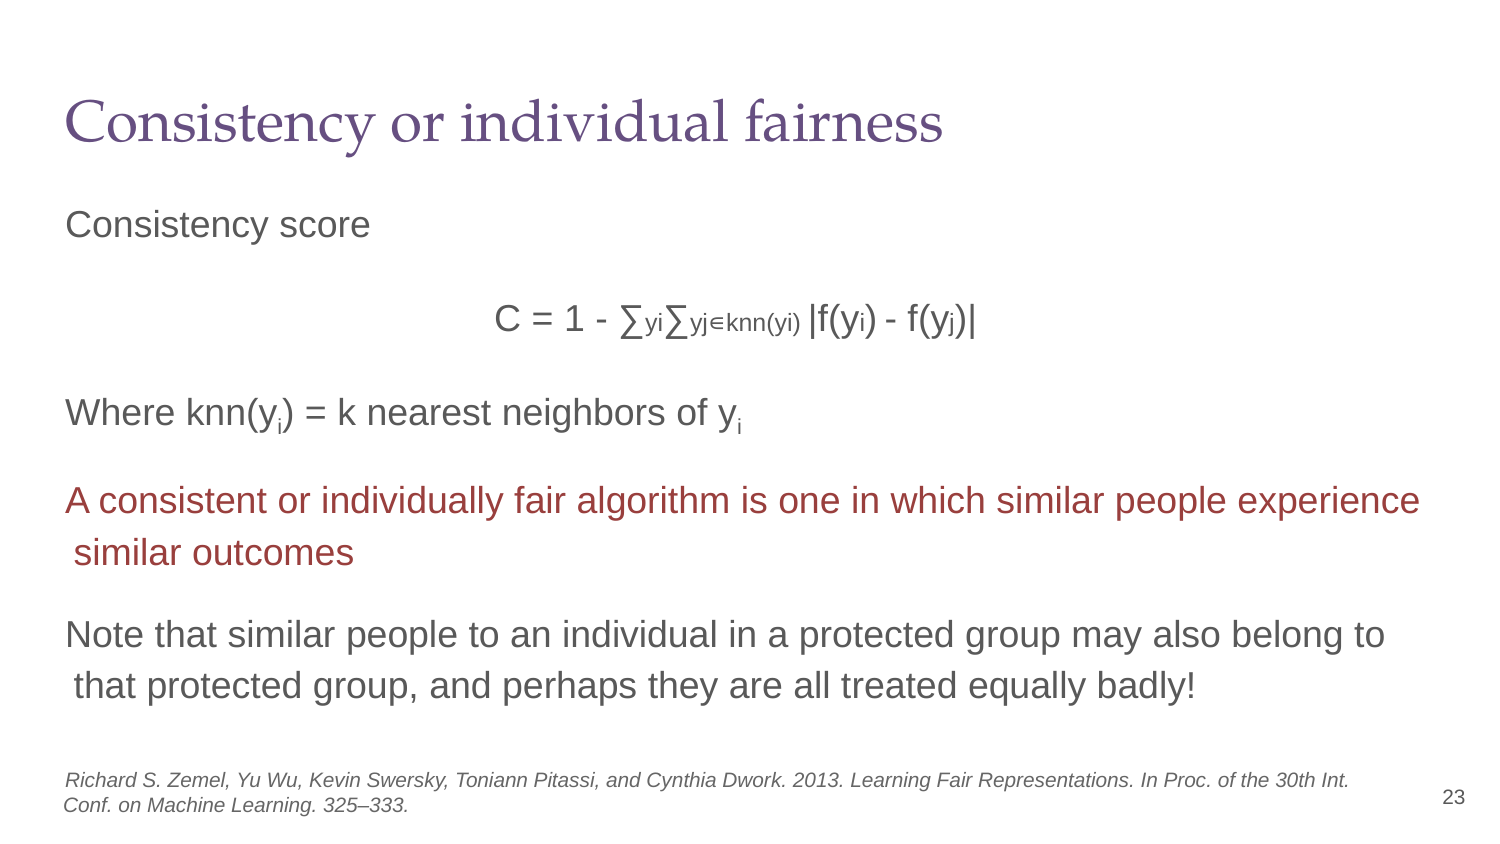

# Consistency or individual fairness
Consistency score

C = 1 - ∑yi∑yj∊knn(yi) |f(yi) - f(yj)|

Where knn(yi) = k nearest neighbors of yi
A consistent or individually fair algorithm is one in which similar people experience  similar outcomes
Note that similar people to an individual in a protected group may also belong to  that protected group, and perhaps they are all treated equally badly!
Richard S. Zemel, Yu Wu, Kevin Swersky, Toniann Pitassi, and Cynthia Dwork. 2013. Learning Fair Representations. In Proc. of the 30th Int.  Conf. on Machine Learning. 325–333.
23